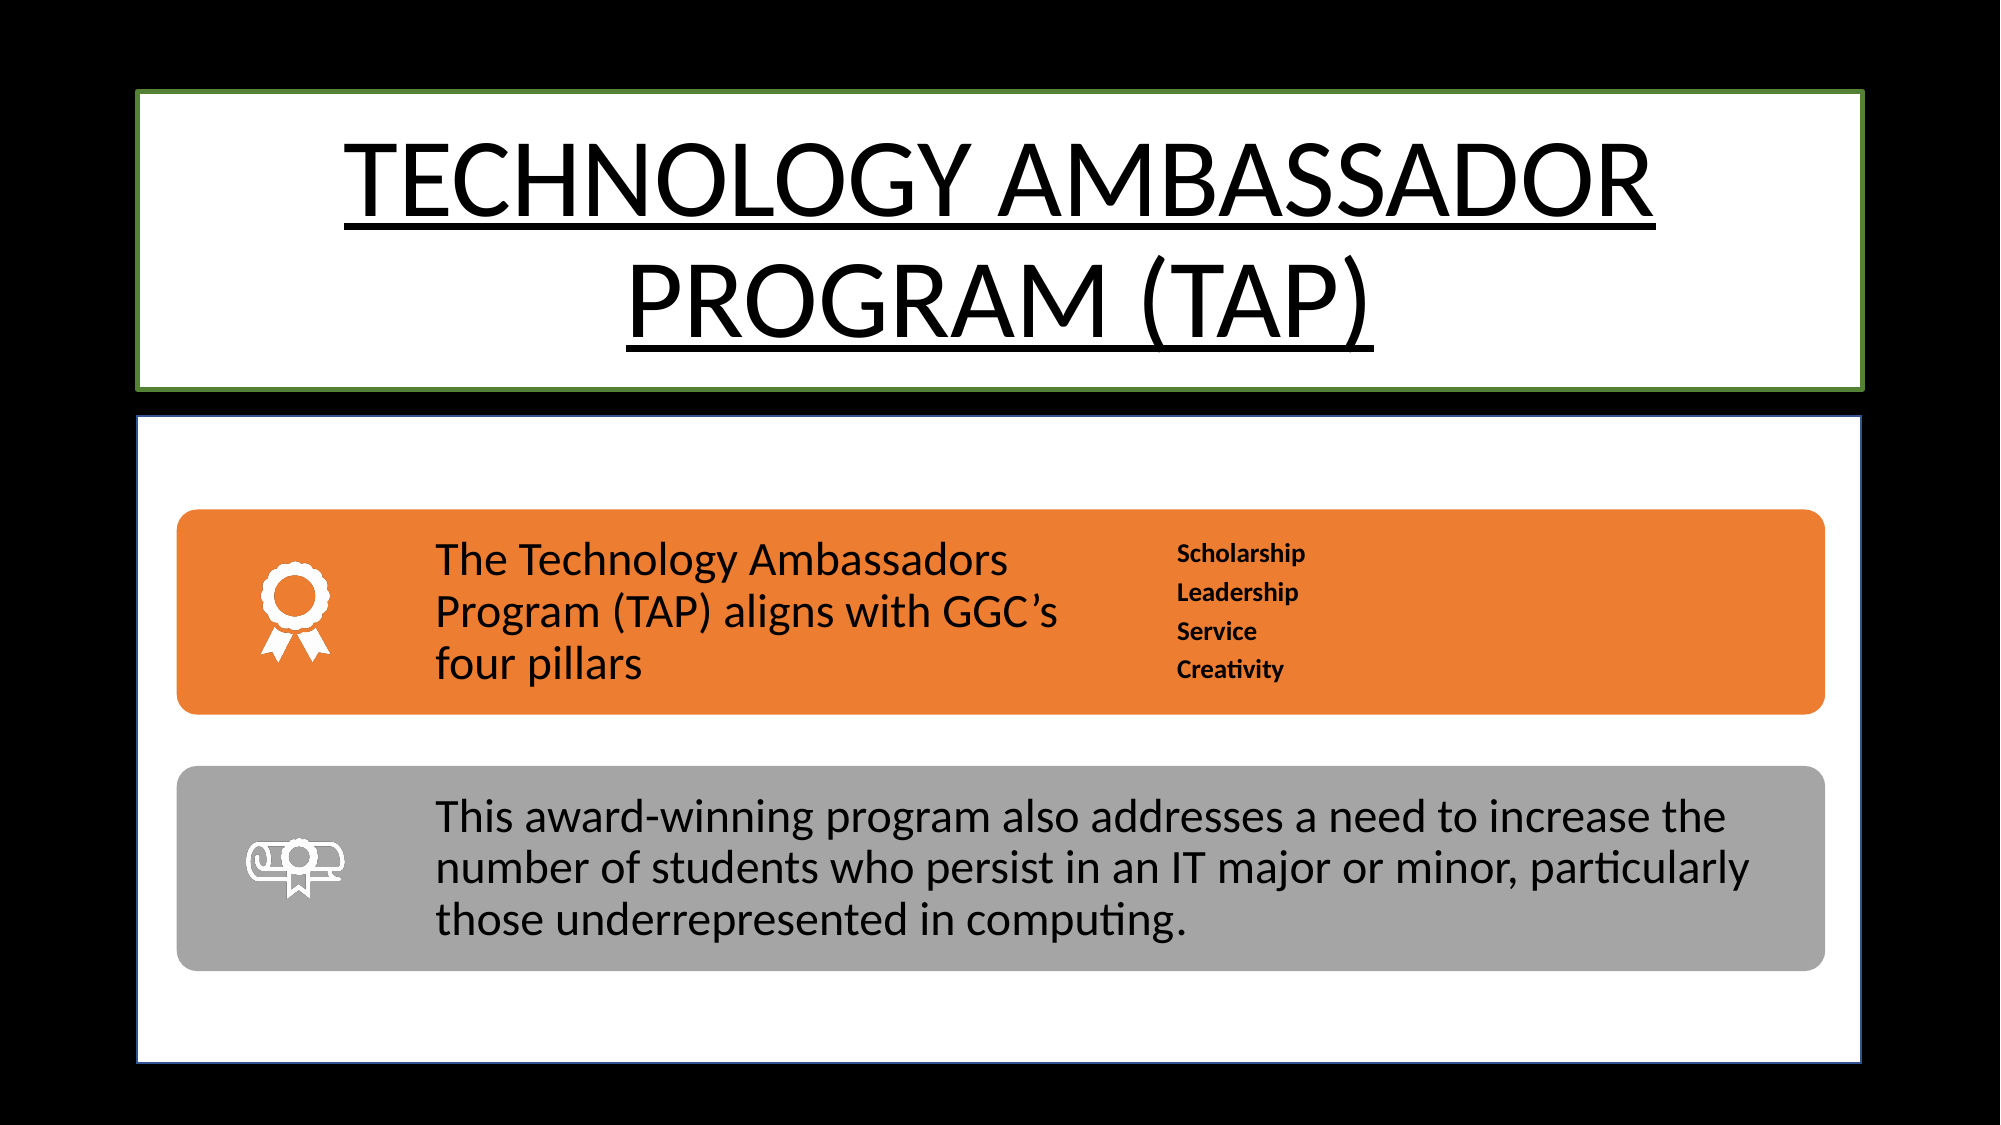

# TECHNOLOGY AMBASSADOR PROGRAM (TAP)
The Technology Ambassadors Program (TAP) aligns with GGC’s four pillars
Scholarship
Leadership
Service
Creativity
This award-winning program also addresses a need to increase the number of students who persist in an IT major or minor, particularly those underrepresented in computing.